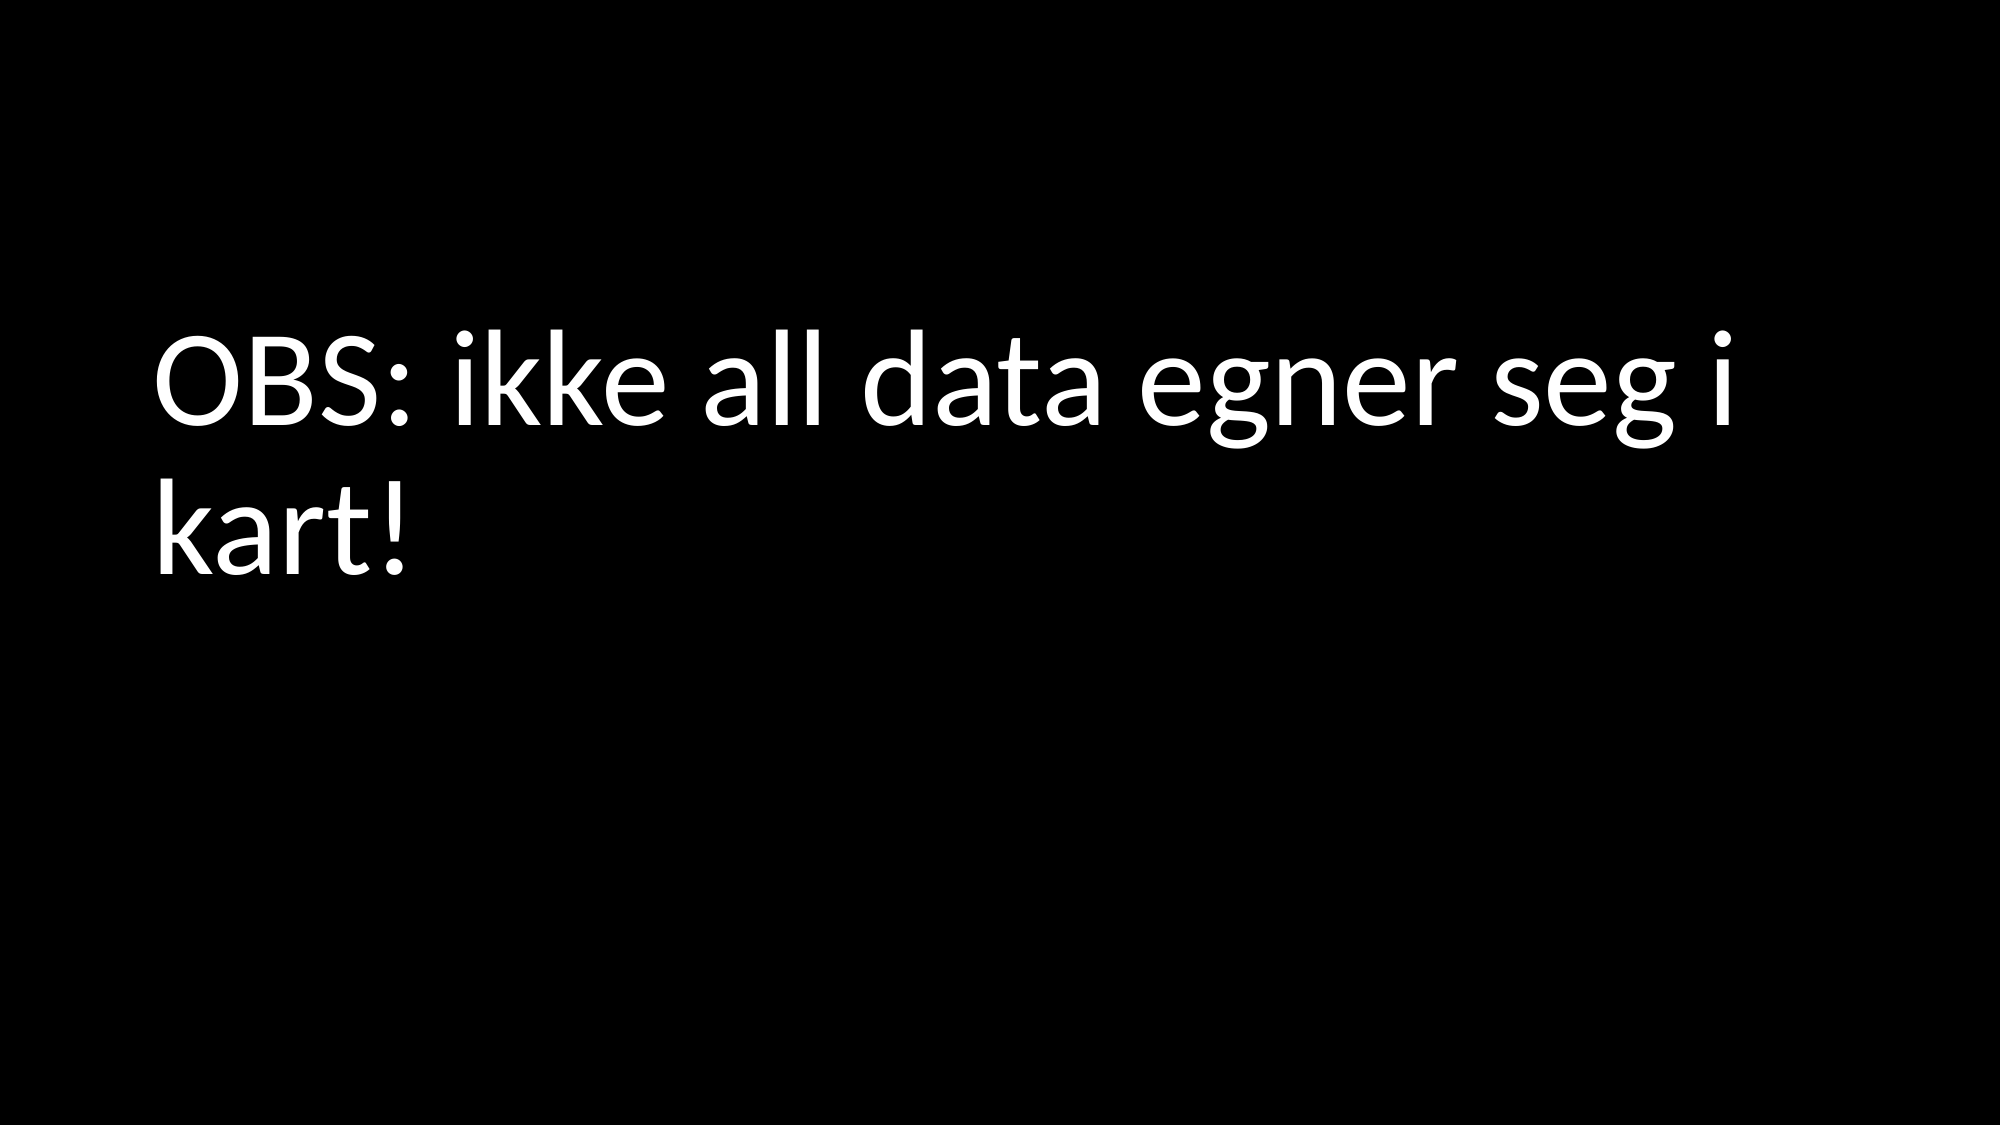

OBS: ikke all data egner seg i kart!